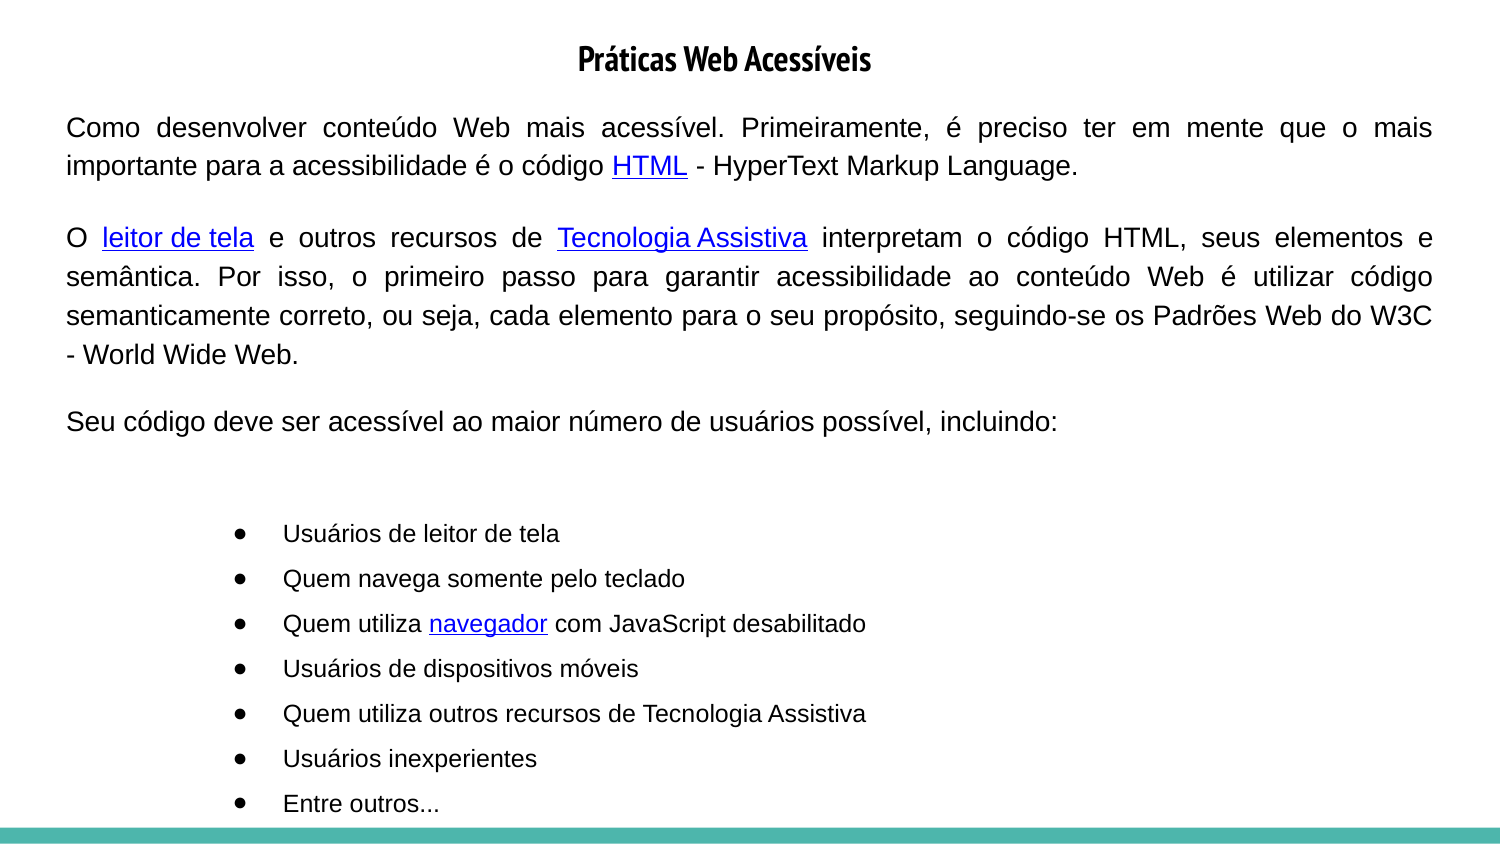

# Práticas Web Acessíveis
Como desenvolver conteúdo Web mais acessível. Primeiramente, é preciso ter em mente que o mais importante para a acessibilidade é o código HTML - HyperText Markup Language.
O leitor de tela e outros recursos de Tecnologia Assistiva interpretam o código HTML, seus elementos e semântica. Por isso, o primeiro passo para garantir acessibilidade ao conteúdo Web é utilizar código semanticamente correto, ou seja, cada elemento para o seu propósito, seguindo-se os Padrões Web do W3C - World Wide Web.
Seu código deve ser acessível ao maior número de usuários possível, incluindo:
Usuários de leitor de tela
Quem navega somente pelo teclado
Quem utiliza navegador com JavaScript desabilitado
Usuários de dispositivos móveis
Quem utiliza outros recursos de Tecnologia Assistiva
Usuários inexperientes
Entre outros...